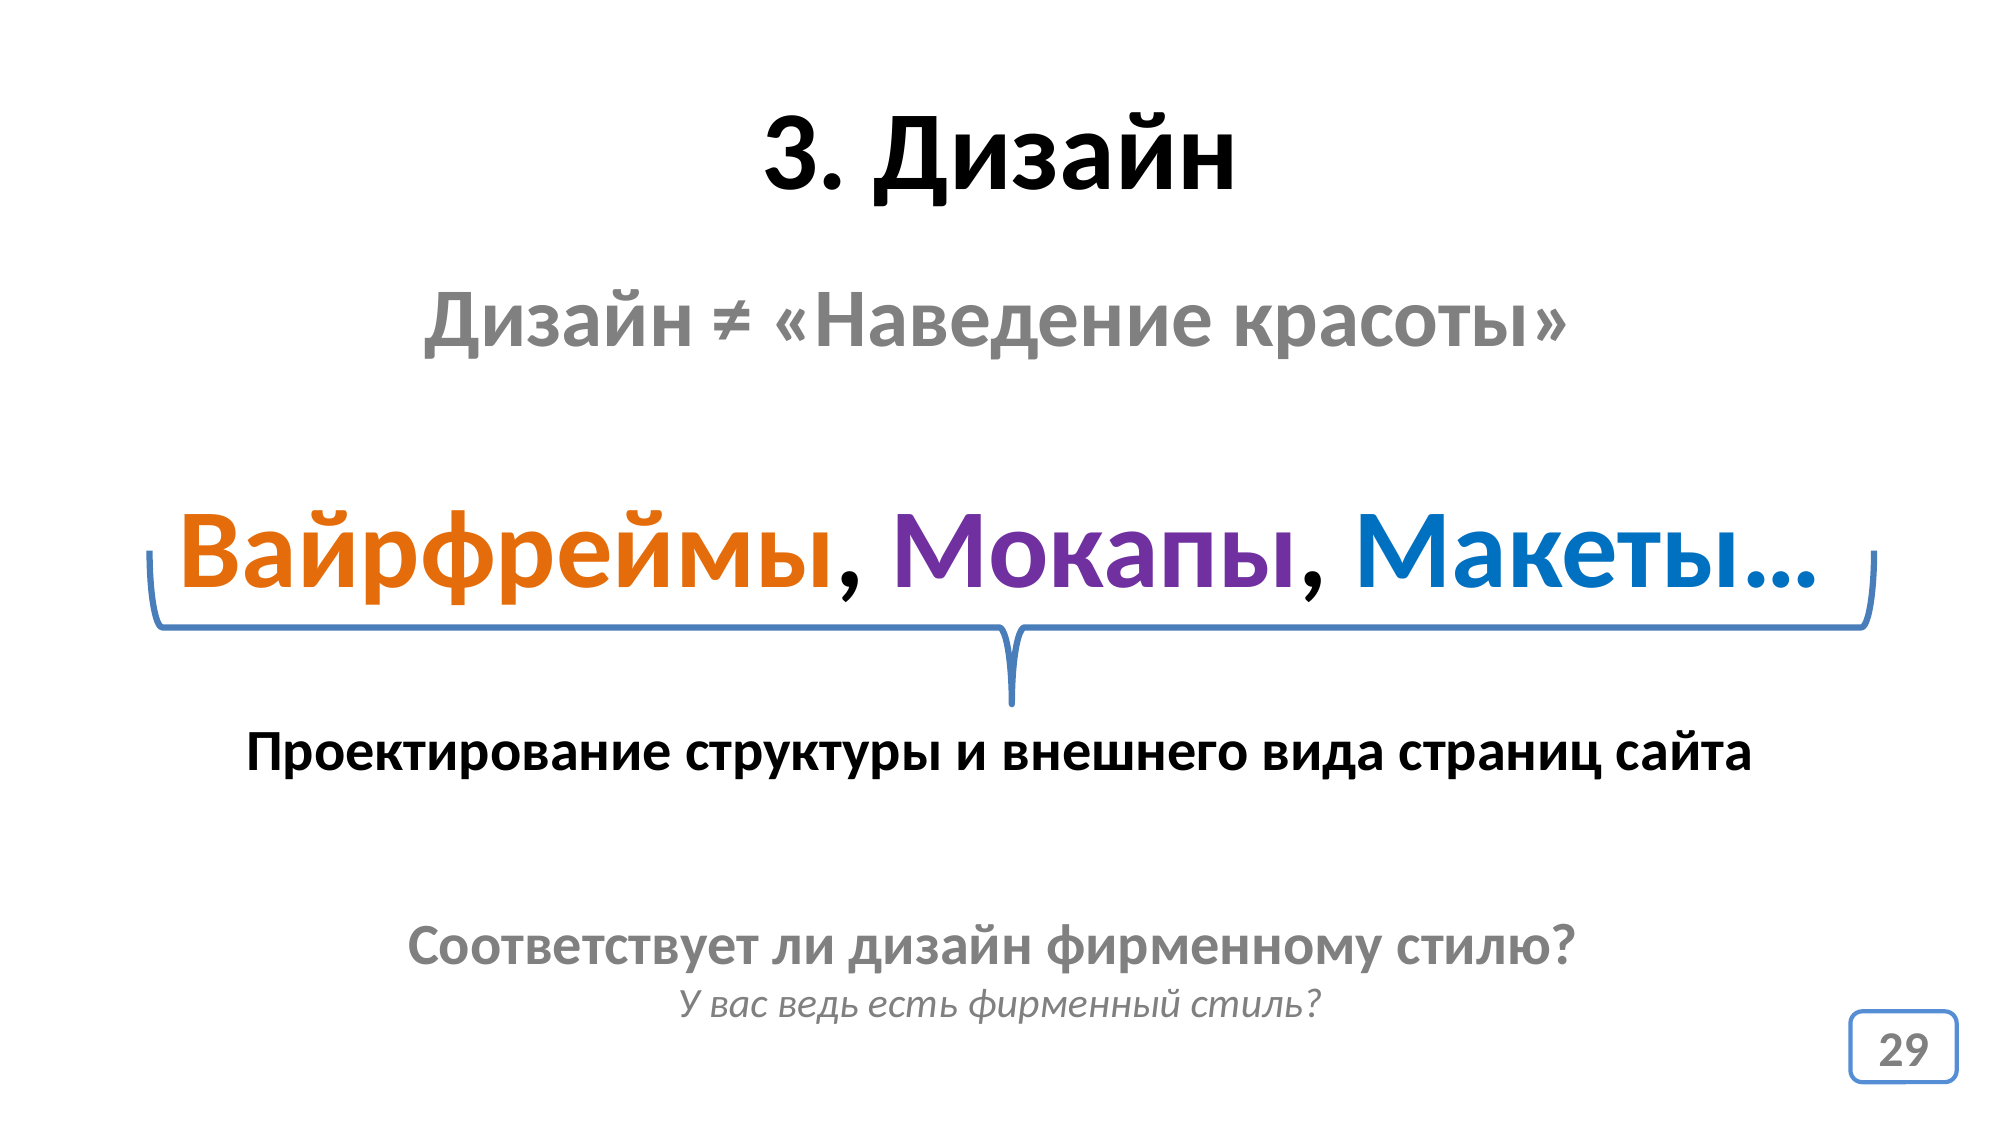

3. Дизайн
Дизайн ≠ «Наведение красоты»
Вайрфреймы, Мокапы, Макеты…
Проектирование структуры и внешнего вида страниц сайта
Соответствует ли дизайн фирменному стилю?
У вас ведь есть фирменный стиль?
29